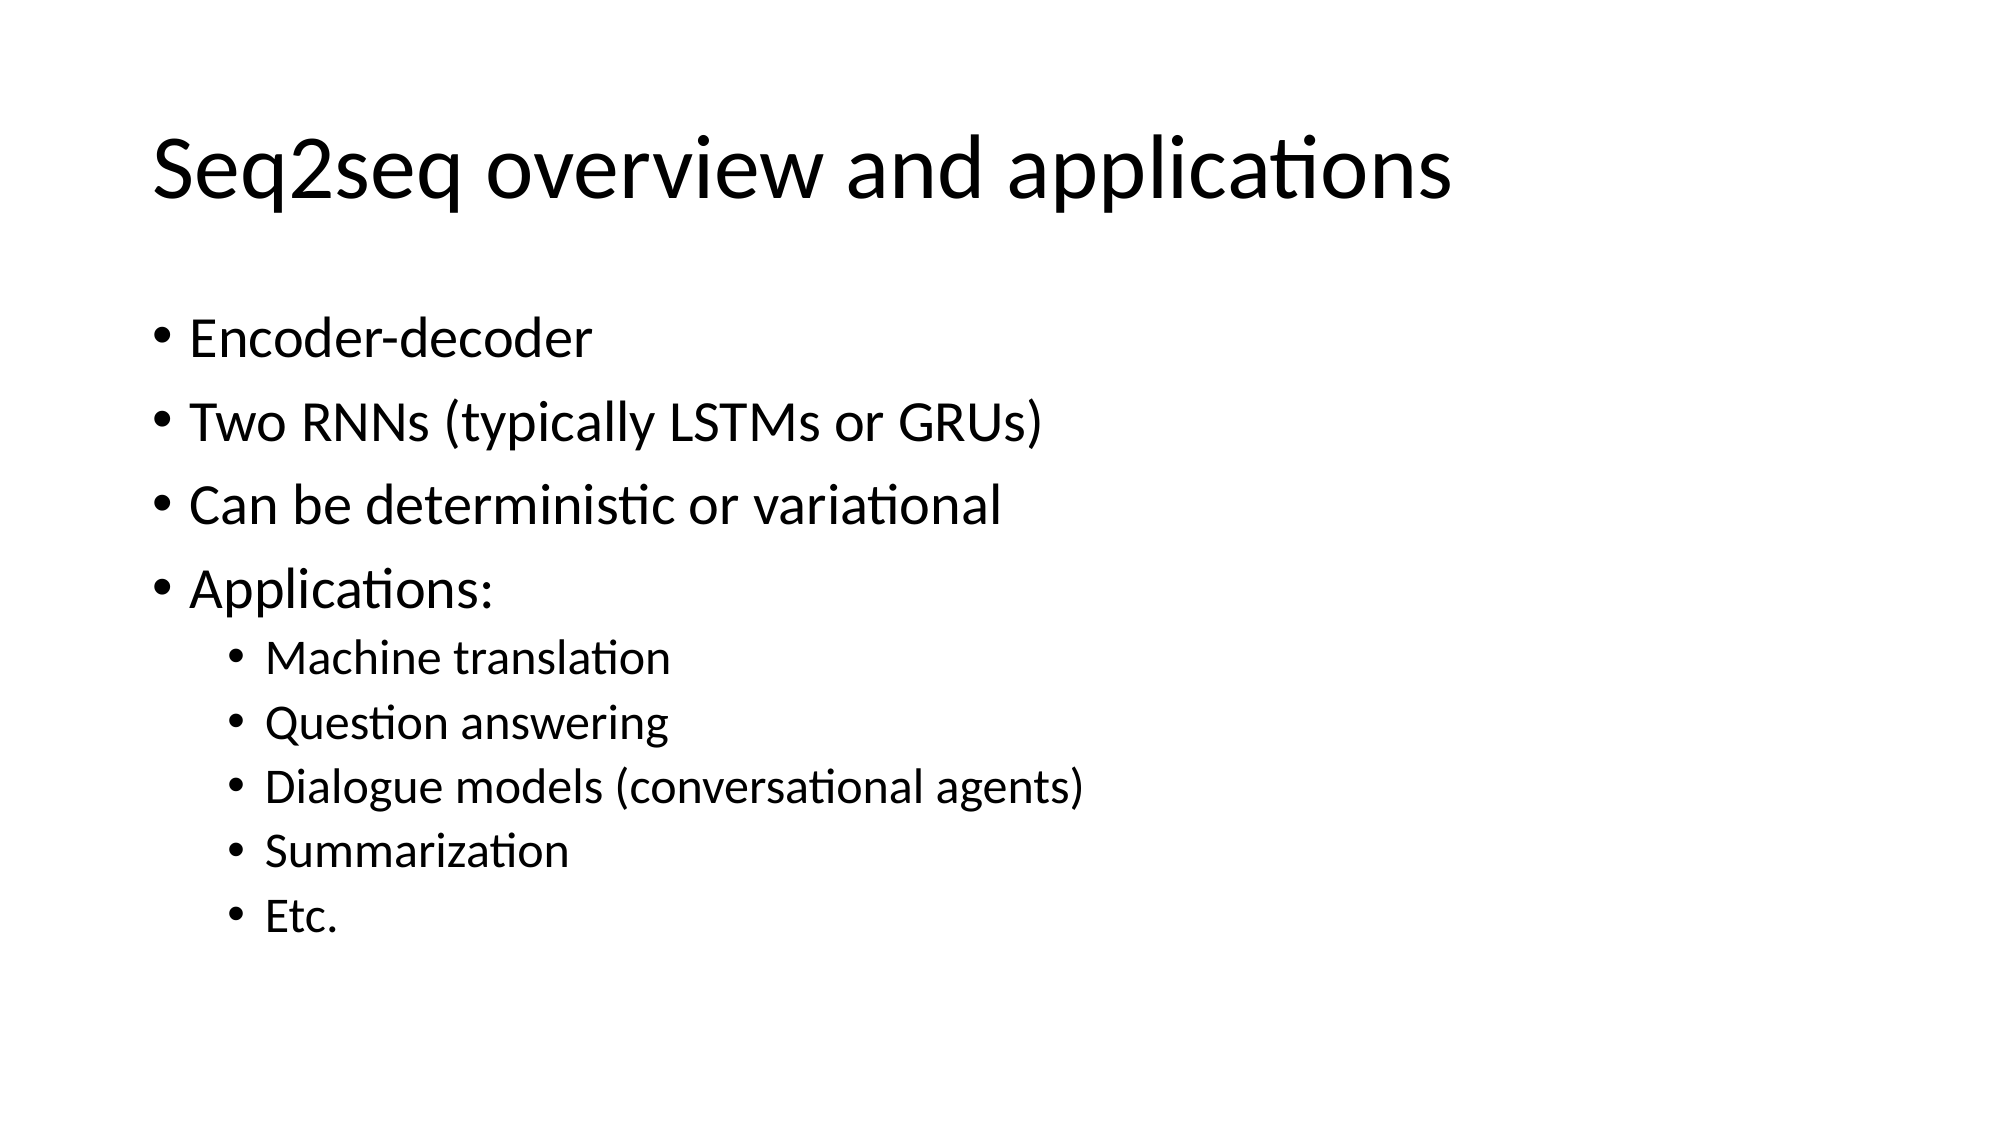

# Seq2seq overview and applications
Encoder-decoder
Two RNNs (typically LSTMs or GRUs)
Can be deterministic or variational
Applications:
Machine translation
Question answering
Dialogue models (conversational agents)
Summarization
Etc.